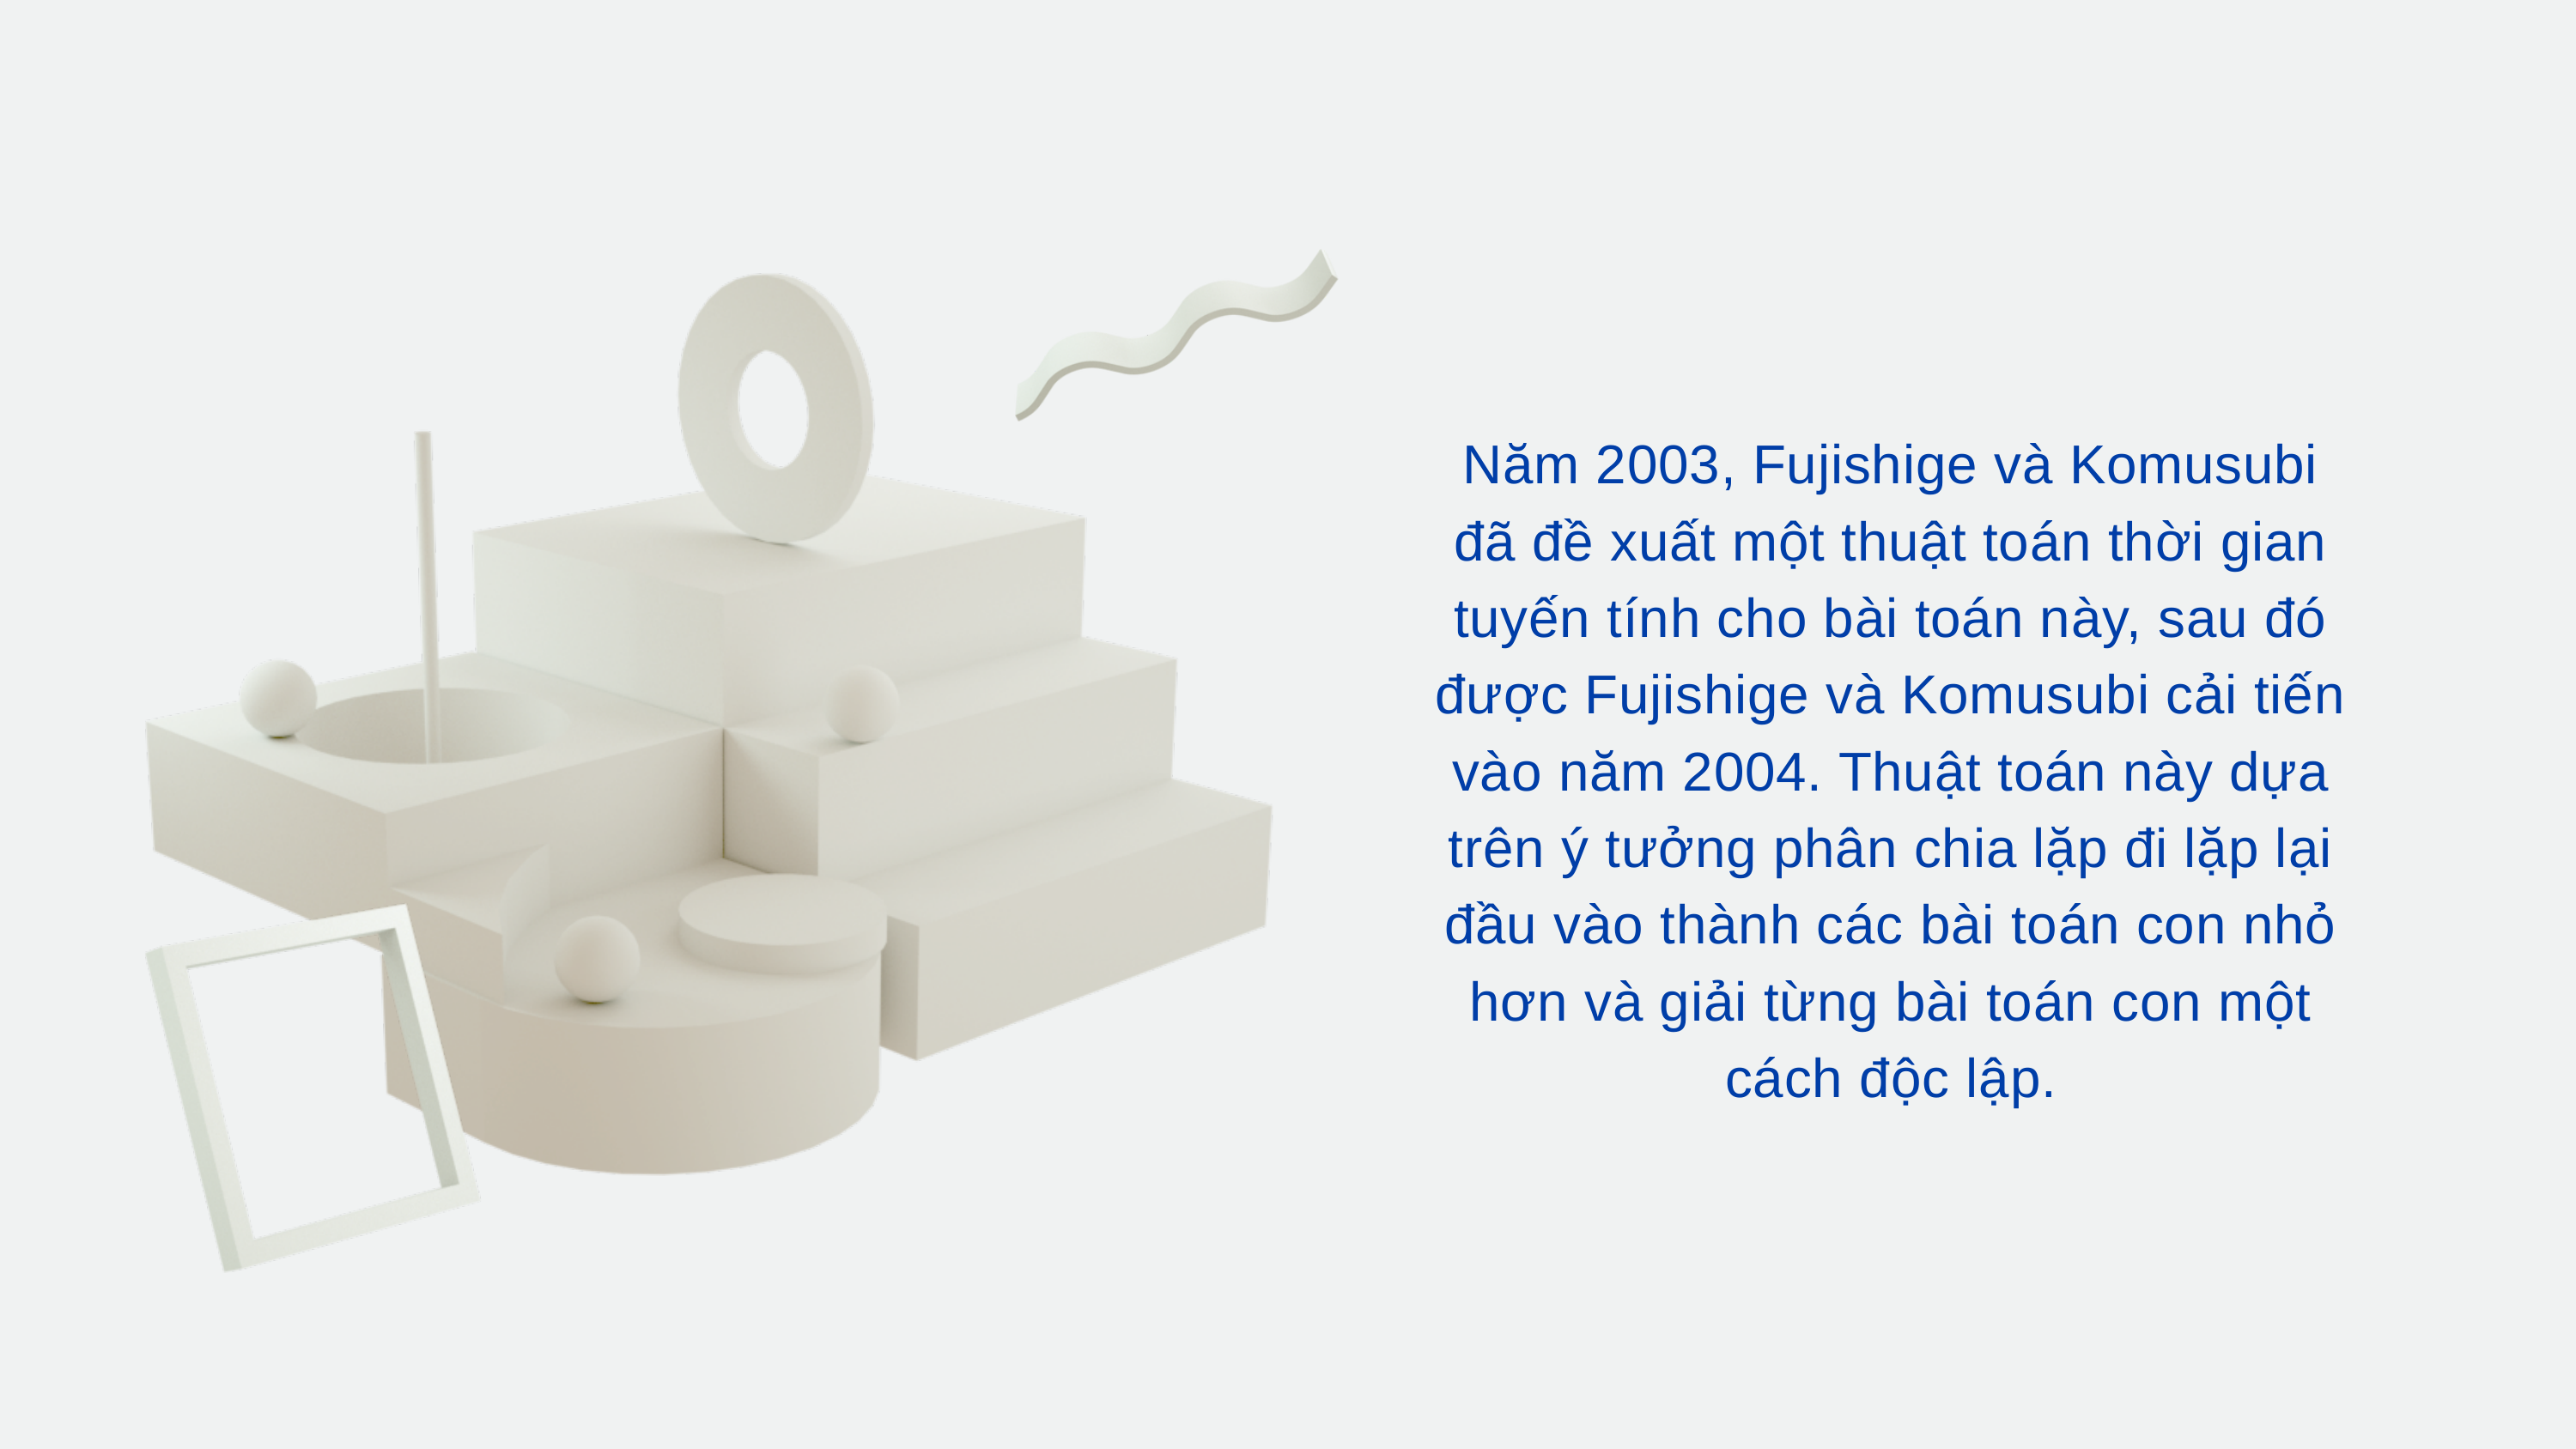

Năm 2003, Fujishige và Komusubi đã đề xuất một thuật toán thời gian tuyến tính cho bài toán này, sau đó được Fujishige và Komusubi cải tiến vào năm 2004. Thuật toán này dựa trên ý tưởng phân chia lặp đi lặp lại đầu vào thành các bài toán con nhỏ hơn và giải từng bài toán con một cách độc lập.